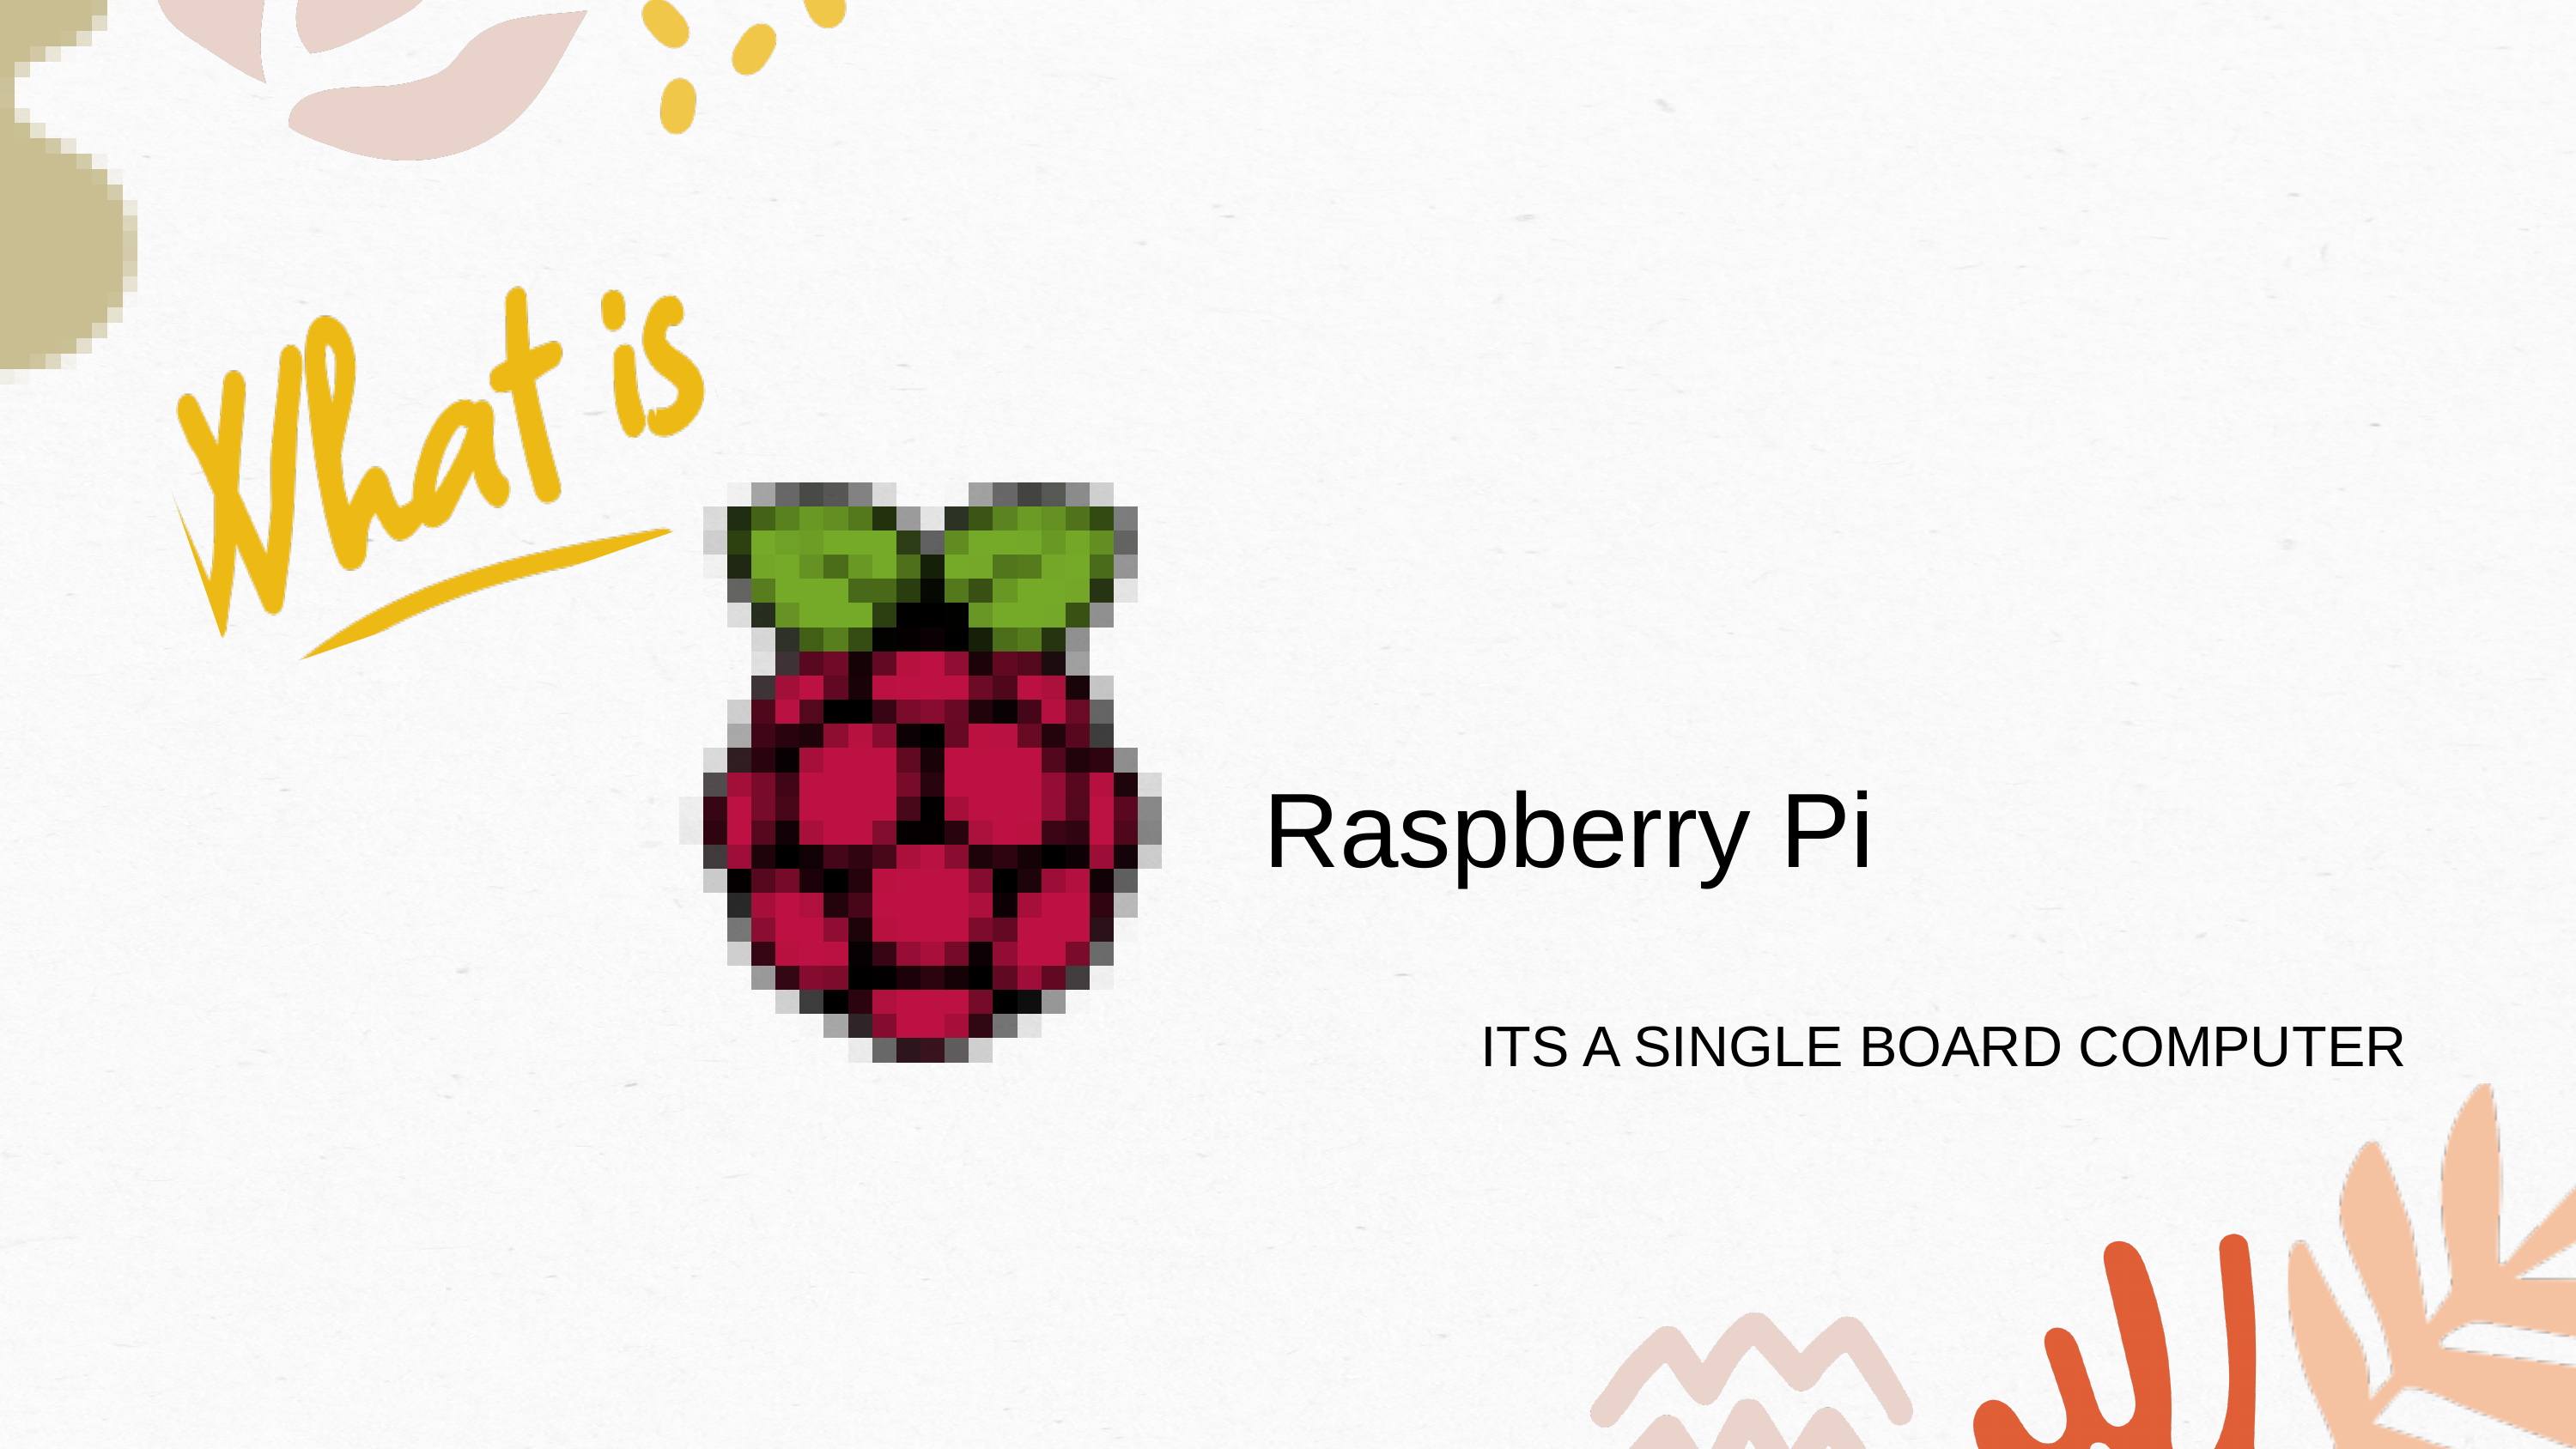

Raspberry Pi
ITS A SINGLE BOARD COMPUTER